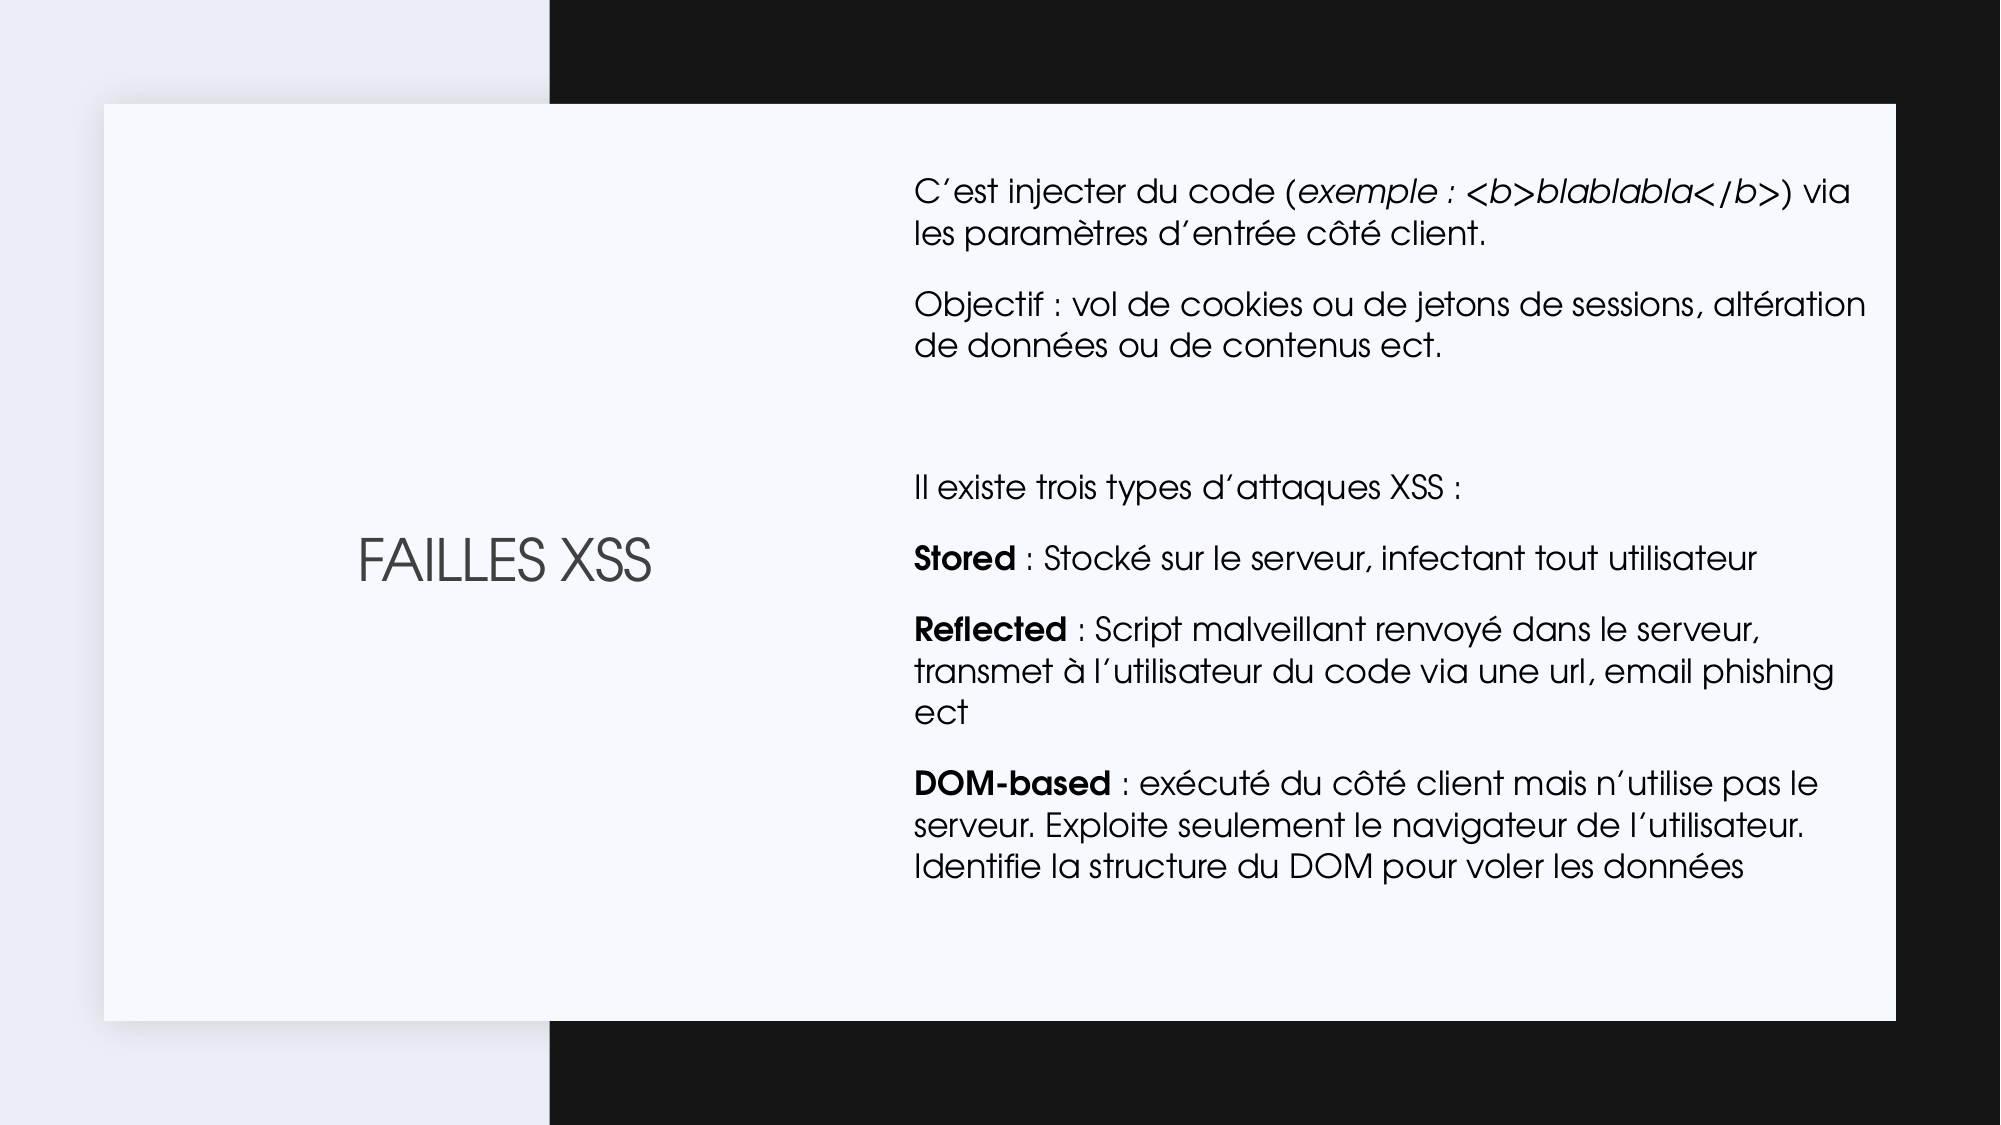

C’est injecter du code (exemple : <b>blablabla</b>) via les paramètres d’entrée côté client.
Objectif : vol de cookies ou de jetons de sessions, altération de données ou de contenus ect.

Il existe trois types d’attaques XSS :
Stored : Stocké sur le serveur, infectant tout utilisateur
Reflected : Script malveillant renvoyé dans le serveur, transmet à l’utilisateur du code via une url, email phishing ect
DOM-based : exécuté du côté client mais n’utilise pas le serveur. Exploite seulement le navigateur de l’utilisateur. Identifie la structure du DOM pour voler les données

# Failles xss